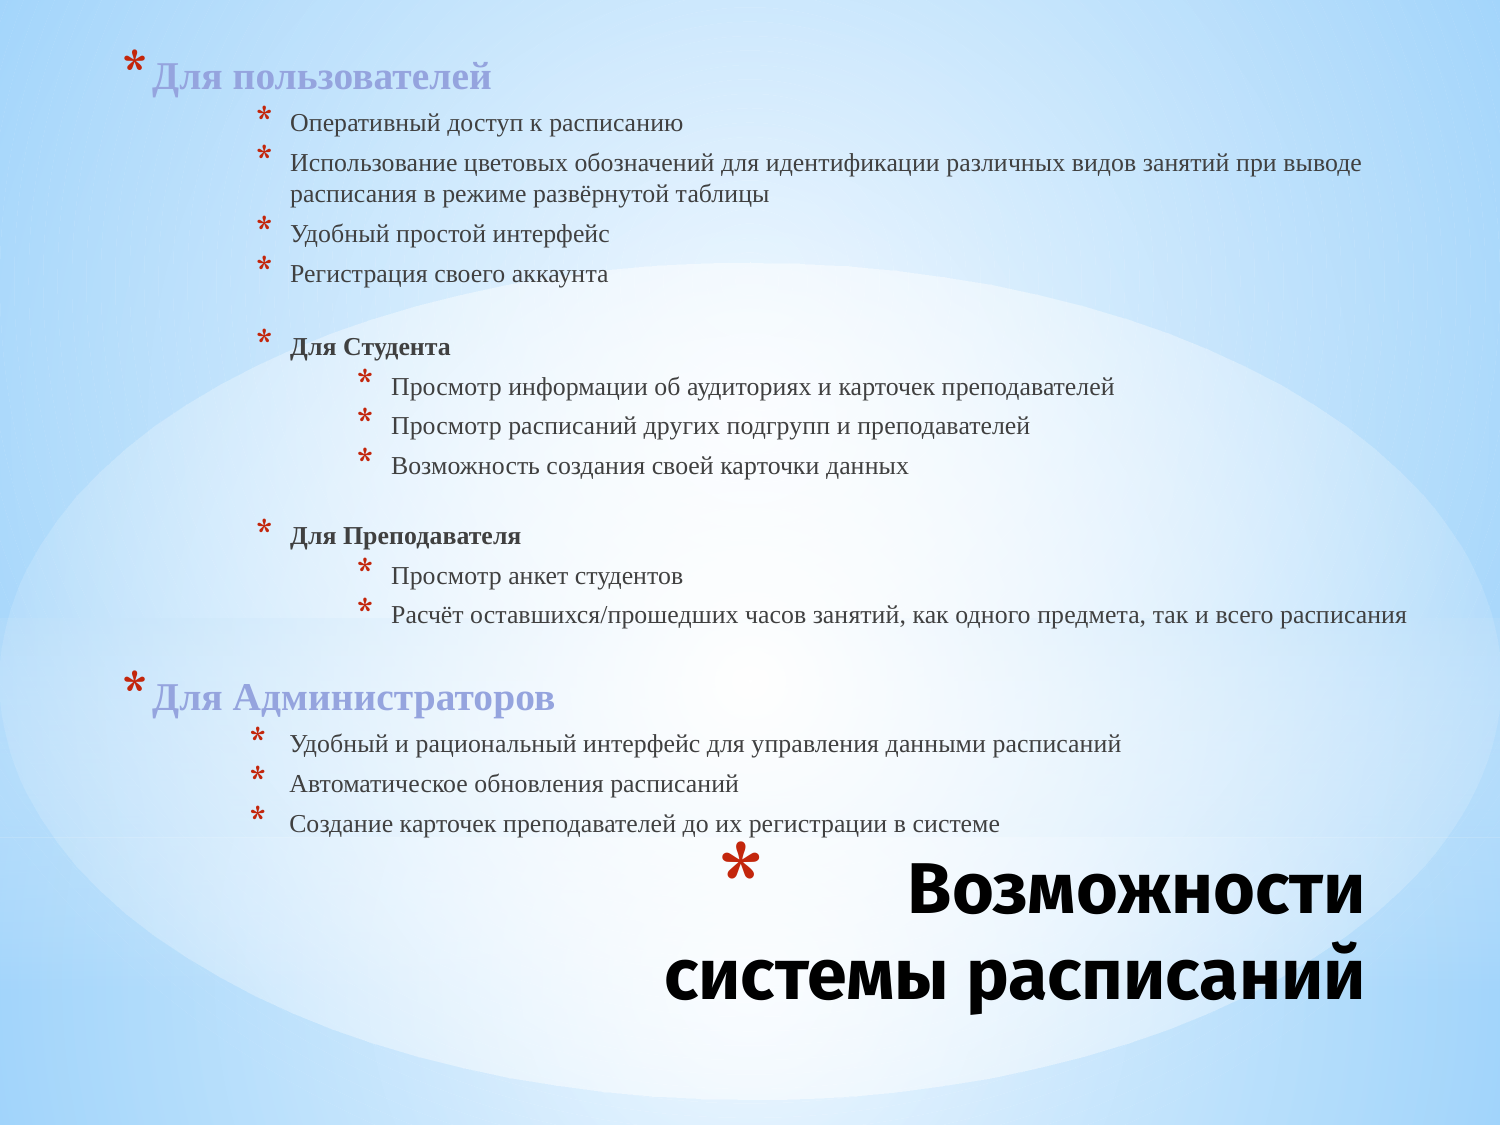

Для пользователей
Оперативный доступ к расписанию
Использование цветовых обозначений для идентификации различных видов занятий при выводе расписания в режиме развёрнутой таблицы
Удобный простой интерфейс
Регистрация своего аккаунта
Для Студента
Просмотр информации об аудиториях и карточек преподавателей
Просмотр расписаний других подгрупп и преподавателей
Возможность создания своей карточки данных
Для Преподавателя
Просмотр анкет студентов
Расчёт оставшихся/прошедших часов занятий, как одного предмета, так и всего расписания
Для Администраторов
Удобный и рациональный интерфейс для управления данными расписаний
Автоматическое обновления расписаний
Создание карточек преподавателей до их регистрации в системе

# Возможности системы расписаний